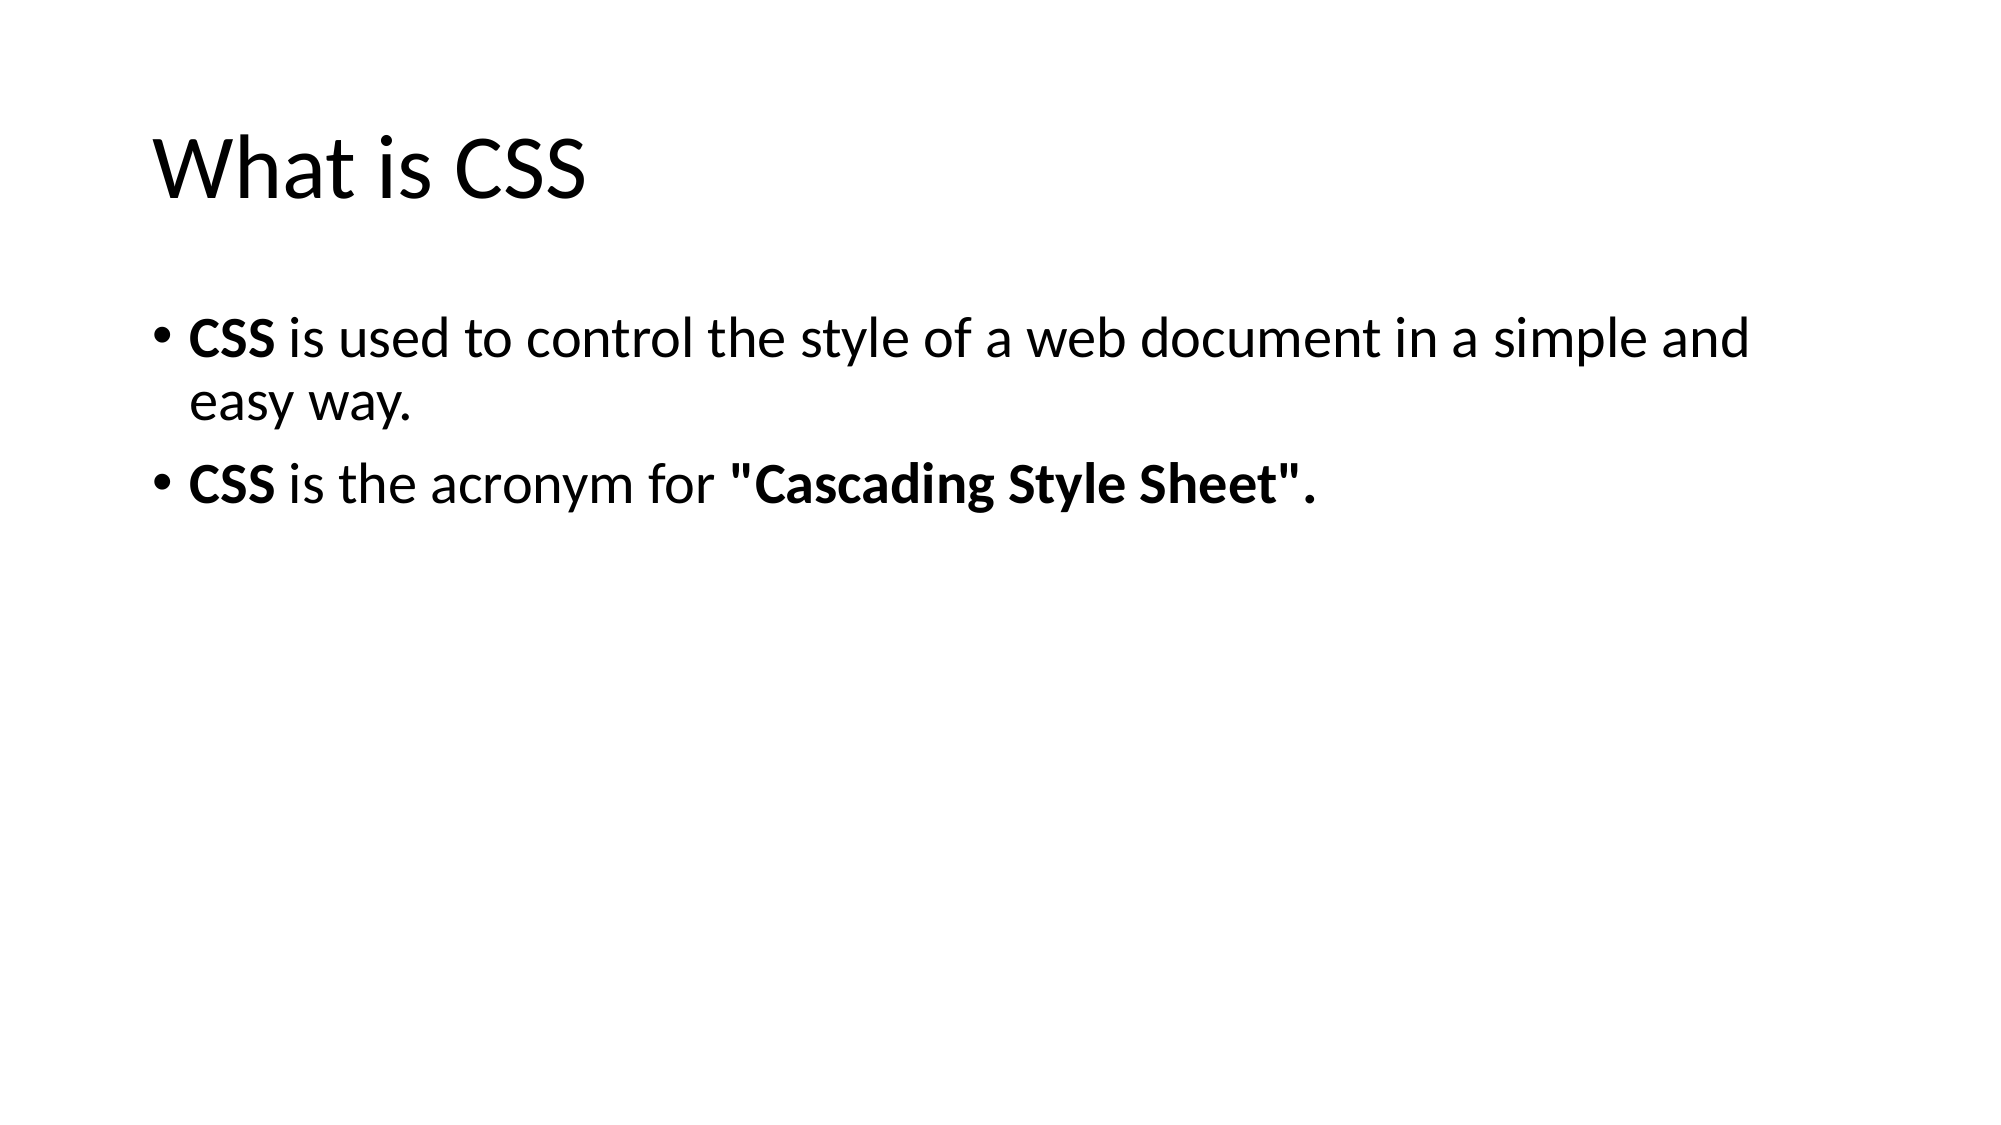

# What is CSS
CSS is used to control the style of a web document in a simple and easy way.
CSS is the acronym for "Cascading Style Sheet".